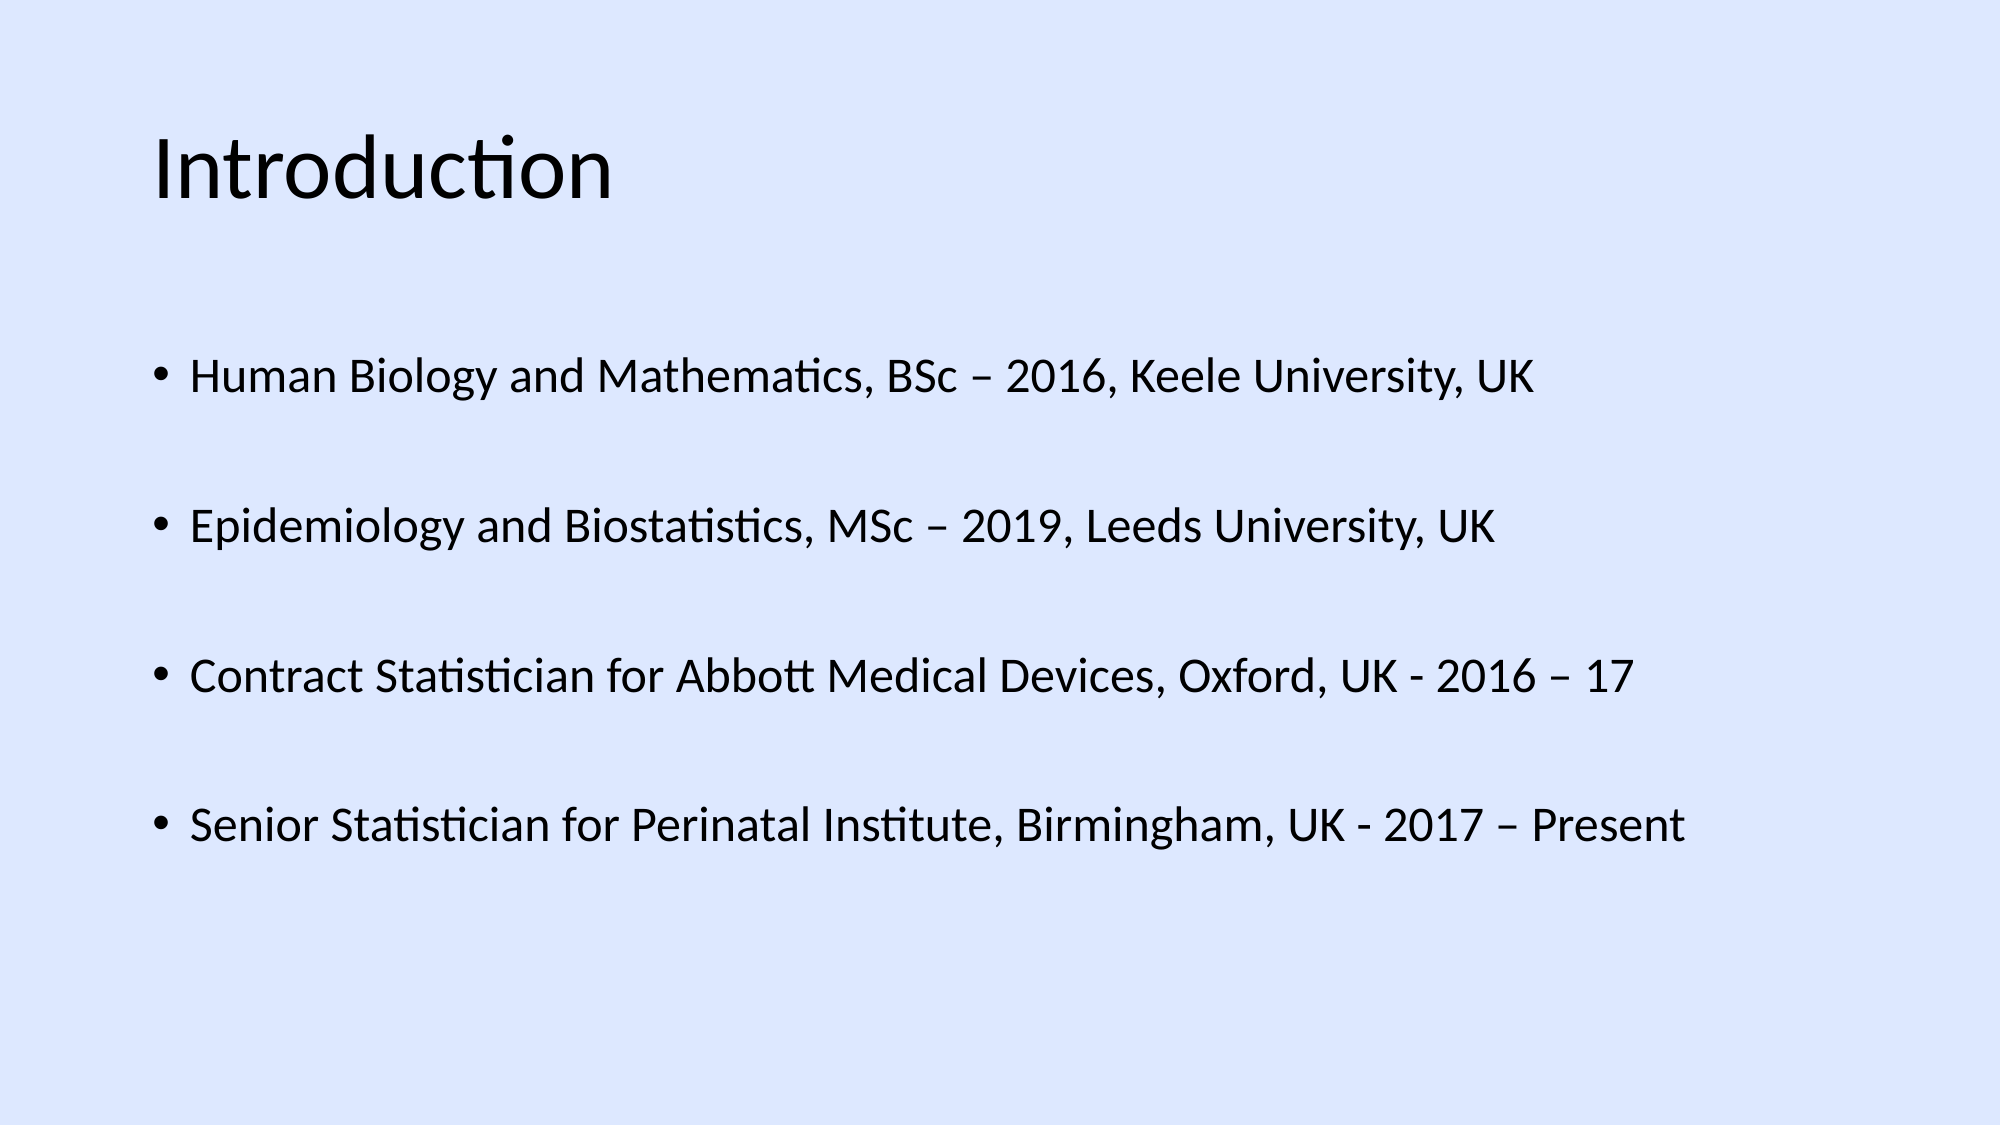

# Introduction
Human Biology and Mathematics, BSc – 2016, Keele University, UK

Epidemiology and Biostatistics, MSc – 2019, Leeds University, UK

Contract Statistician for Abbott Medical Devices, Oxford, UK - 2016 – 17

Senior Statistician for Perinatal Institute, Birmingham, UK - 2017 – Present